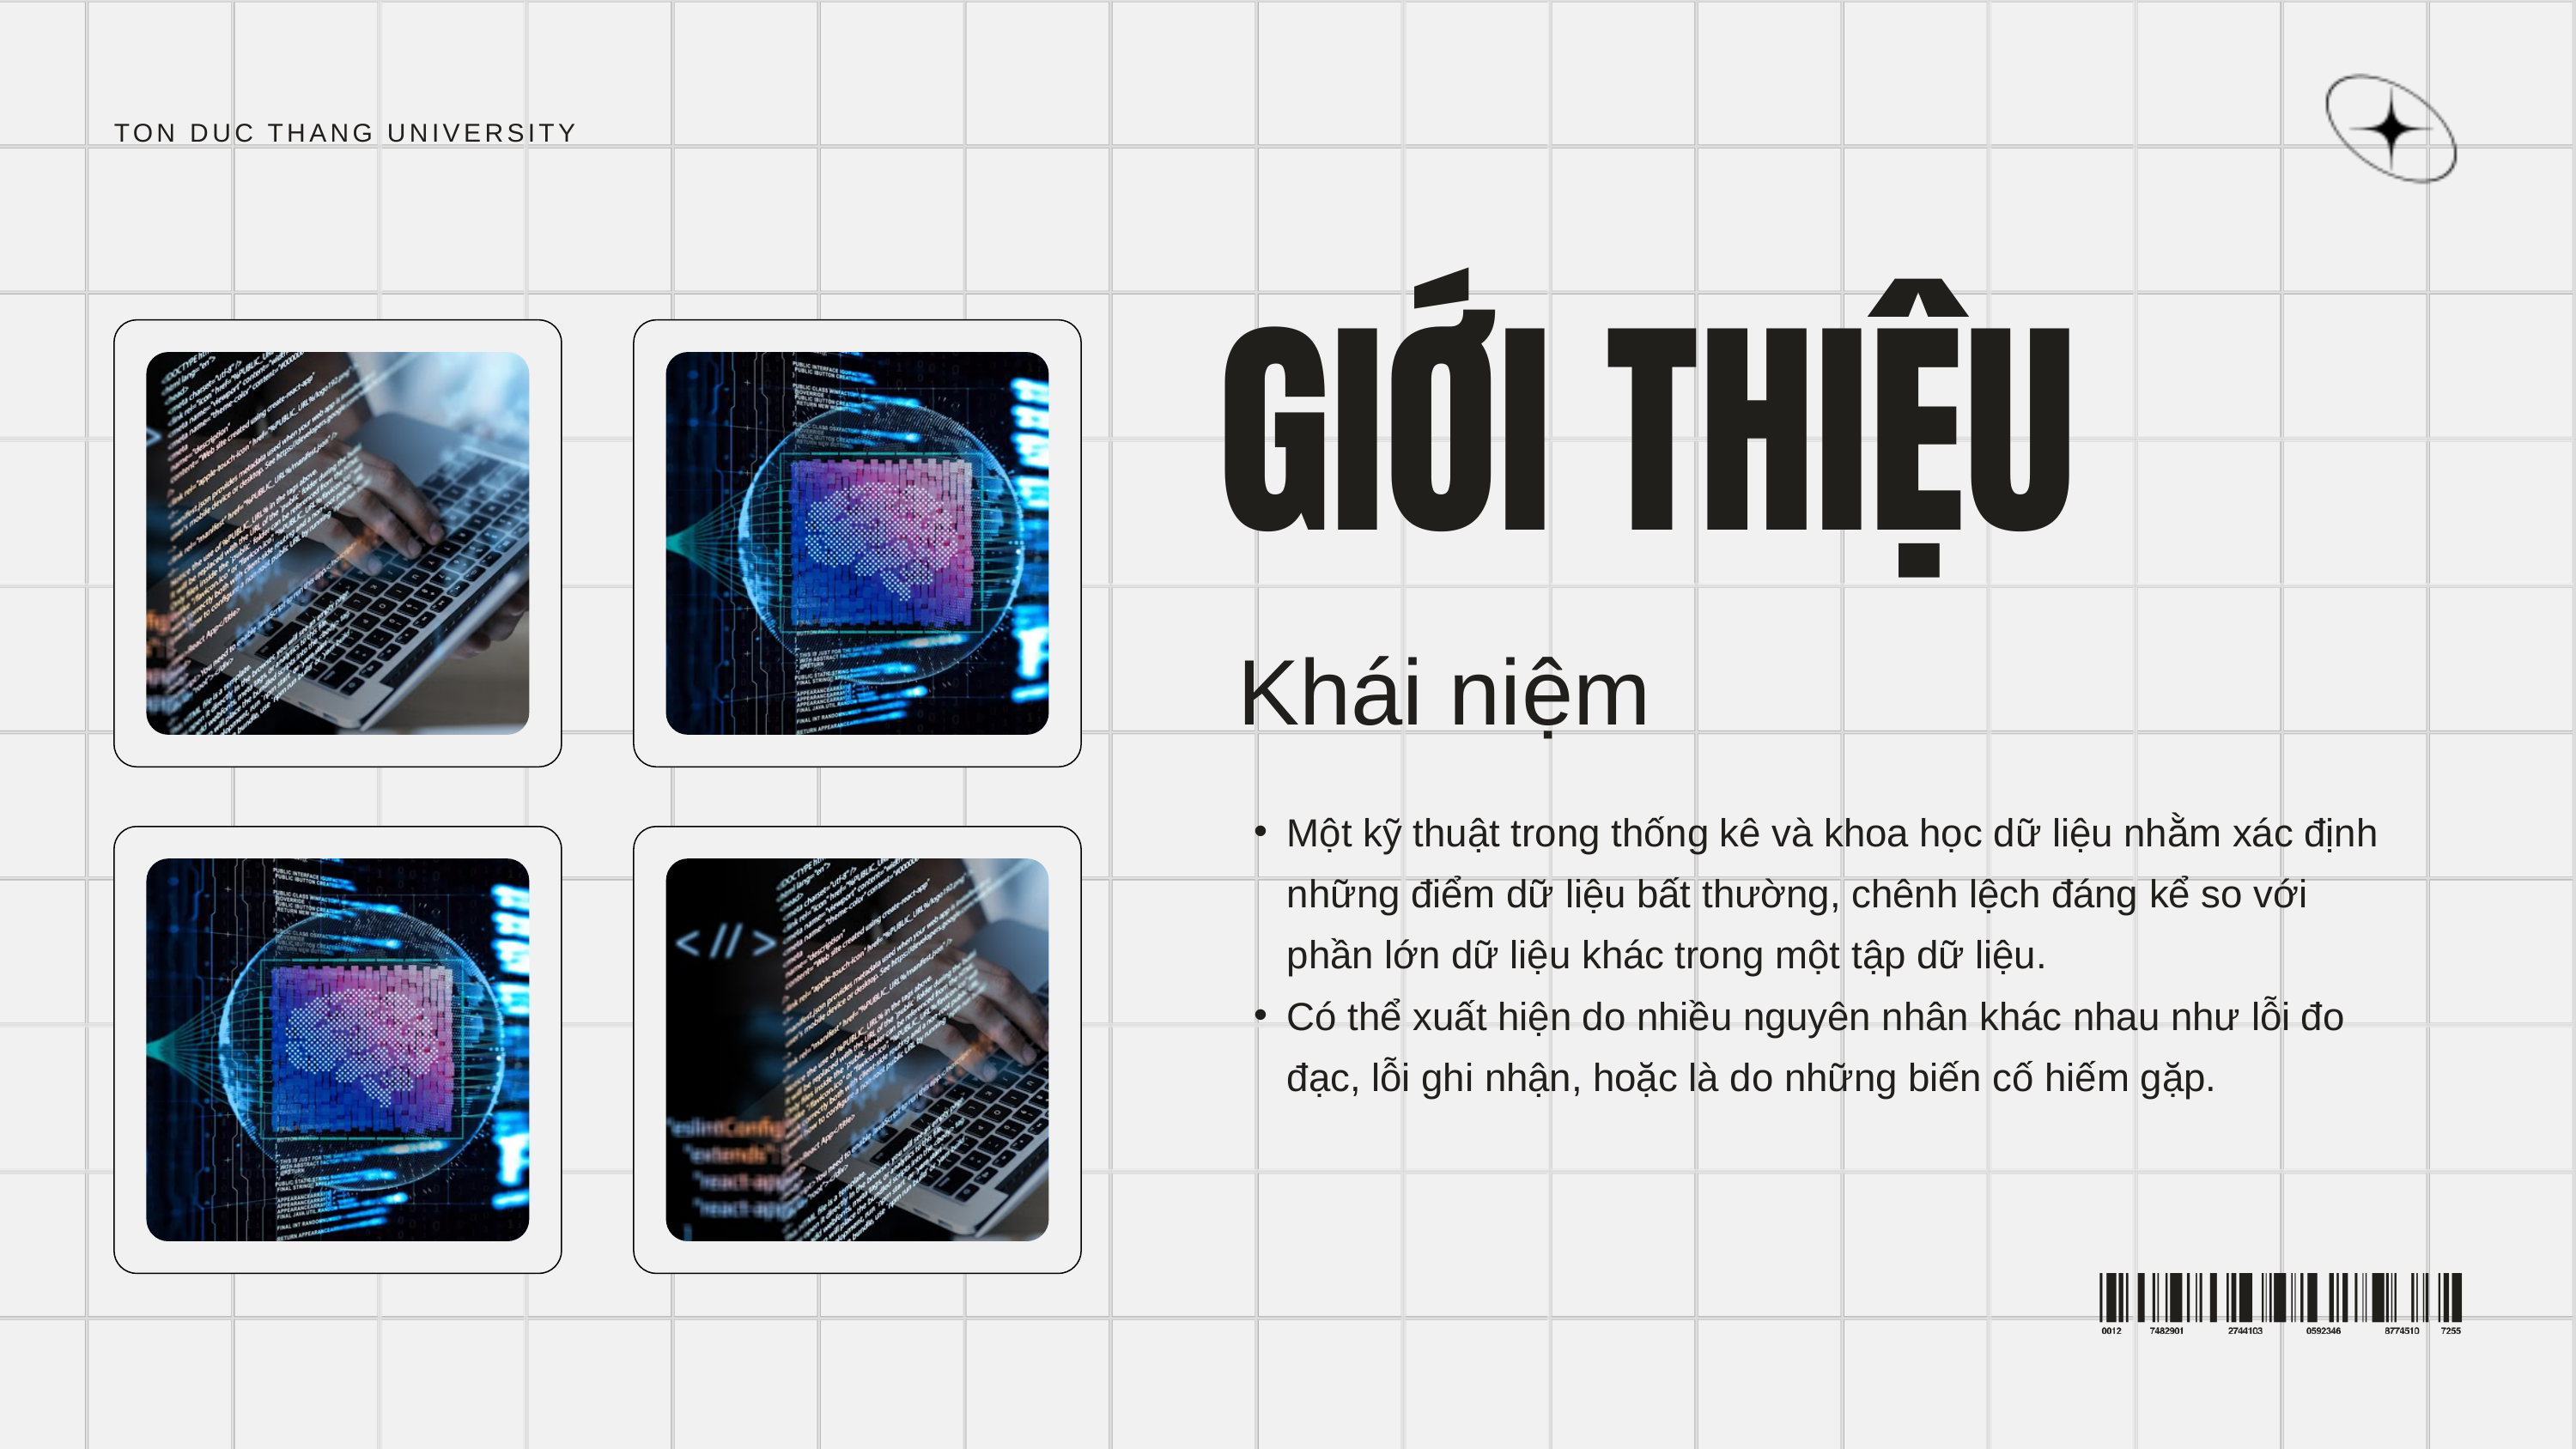

TON DUC THANG UNIVERSITY

GIỚI THIỆU

Khái niệm
Một kỹ thuật trong thống kê và khoa học dữ liệu nhằm xác định những điểm dữ liệu bất thường, chênh lệch đáng kể so với phần lớn dữ liệu khác trong một tập dữ liệu.
Có thể xuất hiện do nhiều nguyên nhân khác nhau như lỗi đo đạc, lỗi ghi nhận, hoặc là do những biến cố hiếm gặp.